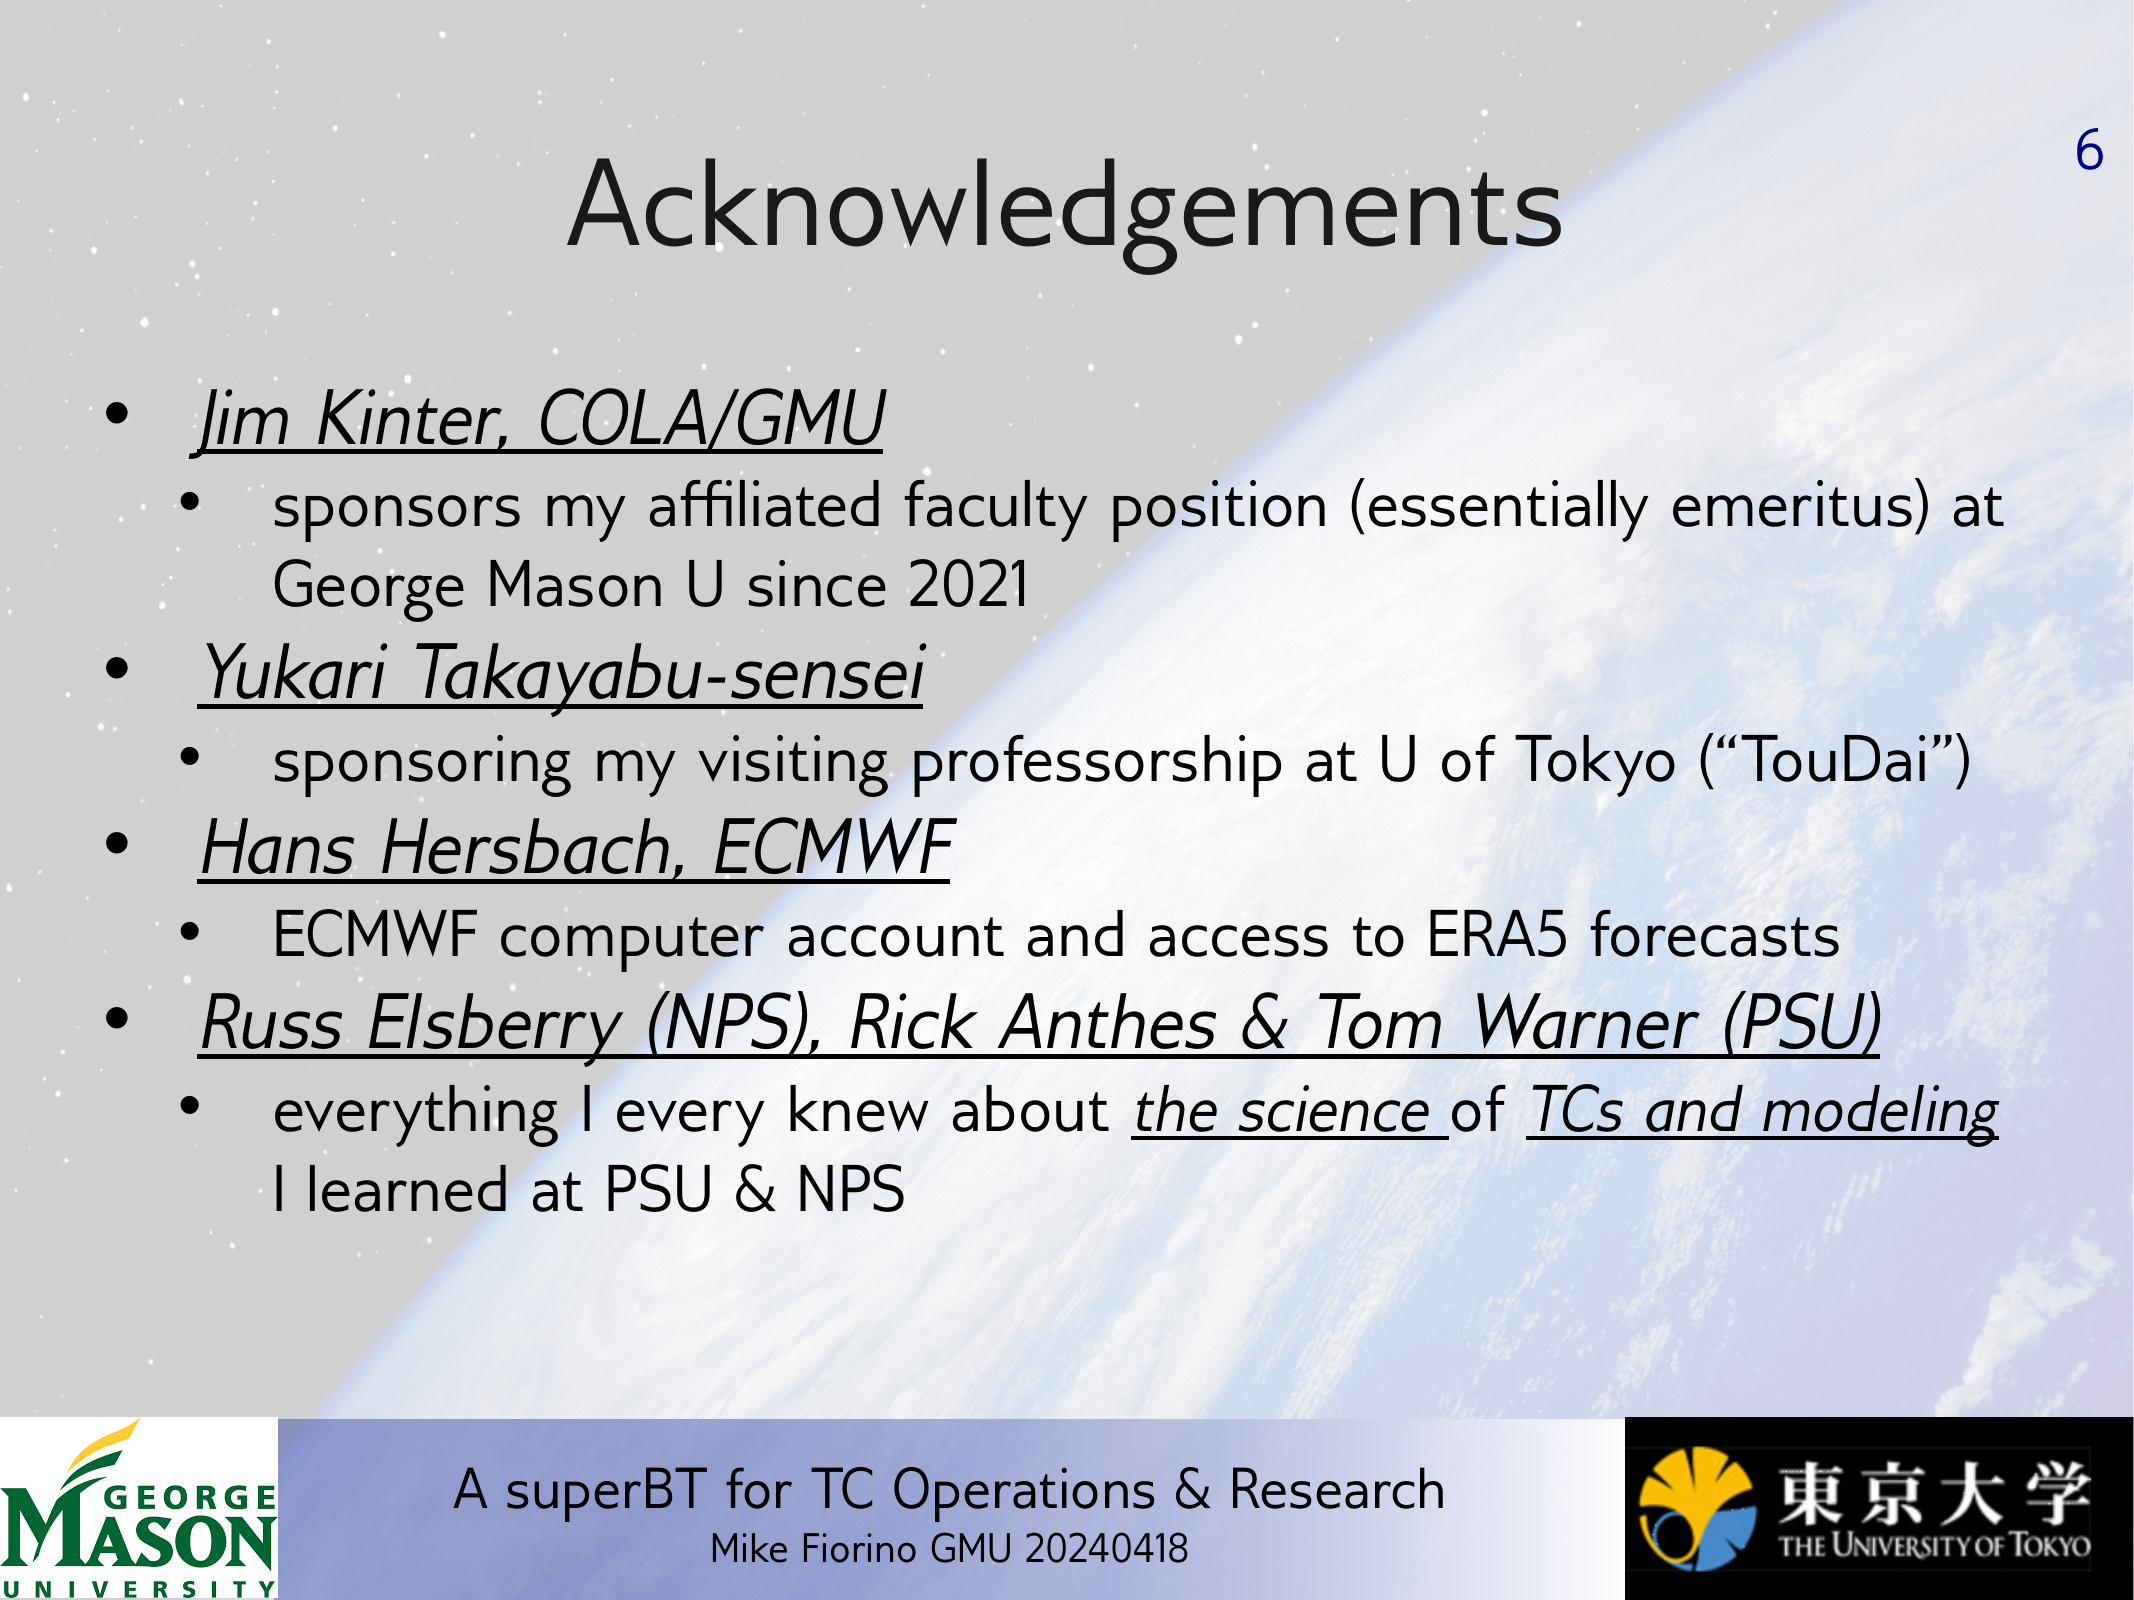

Acknowledgements

Jim Kinter, COLA/GMU
sponsors my affiliated faculty position (essentially emeritus) at George Mason U since 2021
Yukari Takayabu-sensei
sponsoring my visiting professorship at U of Tokyo (“TouDai”)
Hans Hersbach, ECMWF
ECMWF computer account and access to ERA5 forecasts
Russ Elsberry (NPS), Rick Anthes & Tom Warner (PSU)
everything I every knew about the science of TCs and modeling I learned at PSU & NPS